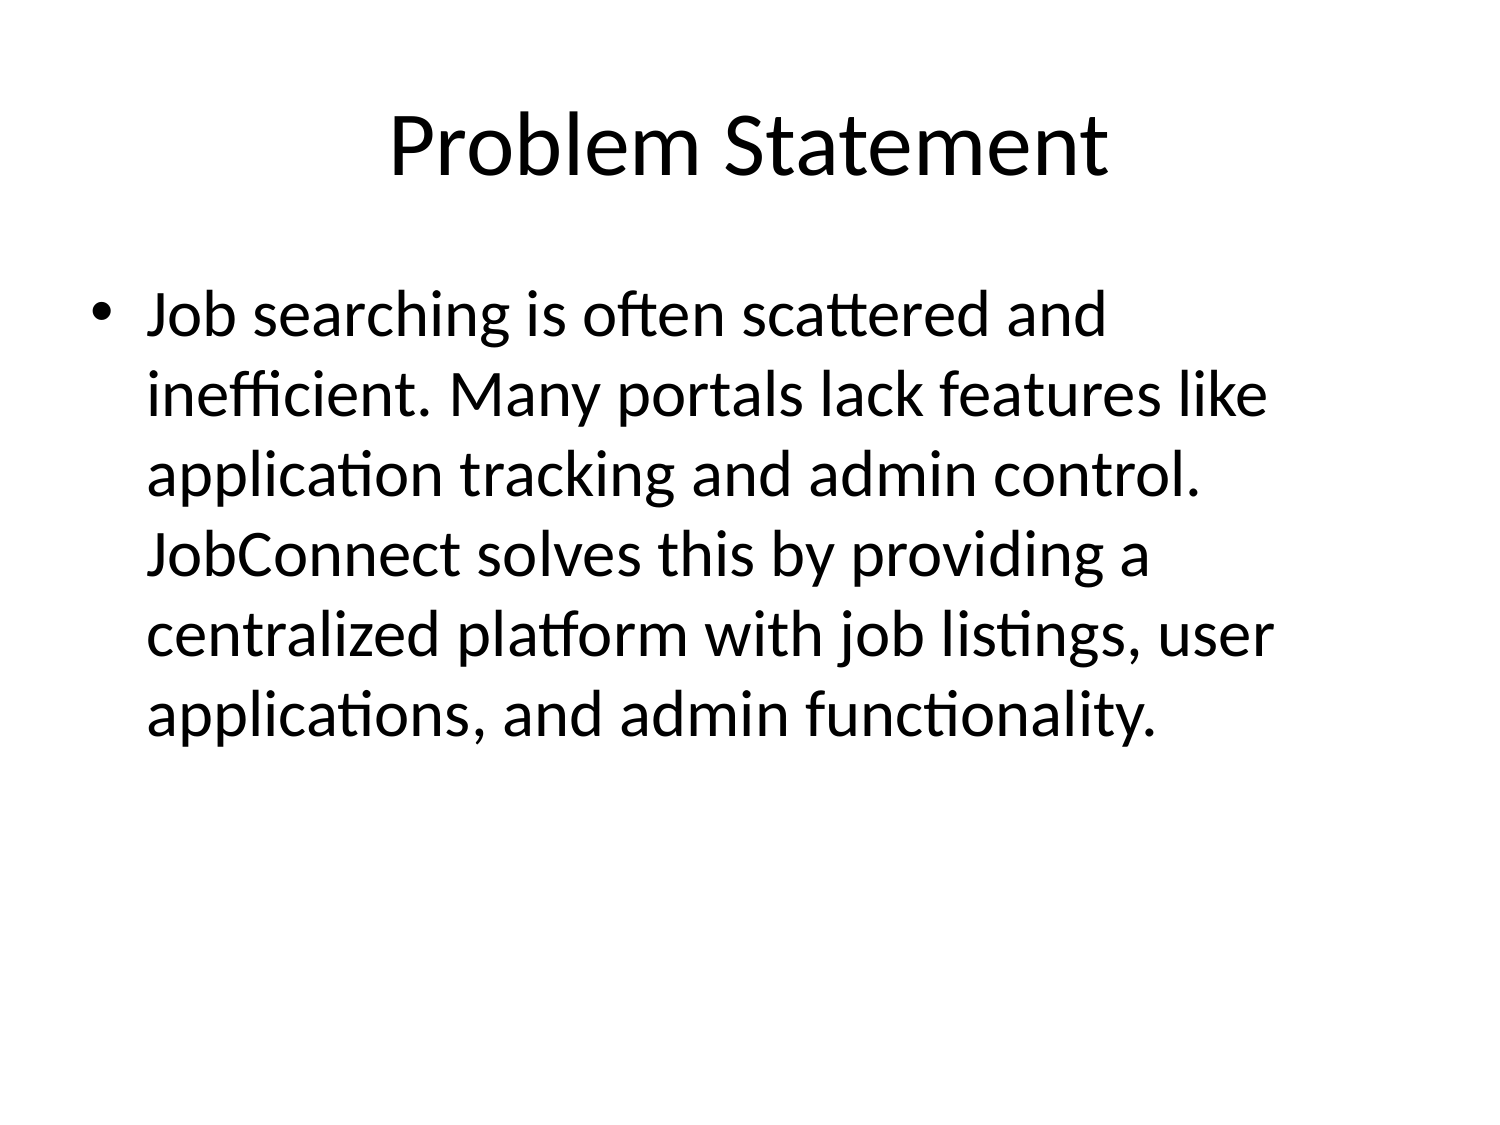

# Problem Statement
Job searching is often scattered and inefficient. Many portals lack features like application tracking and admin control. JobConnect solves this by providing a centralized platform with job listings, user applications, and admin functionality.